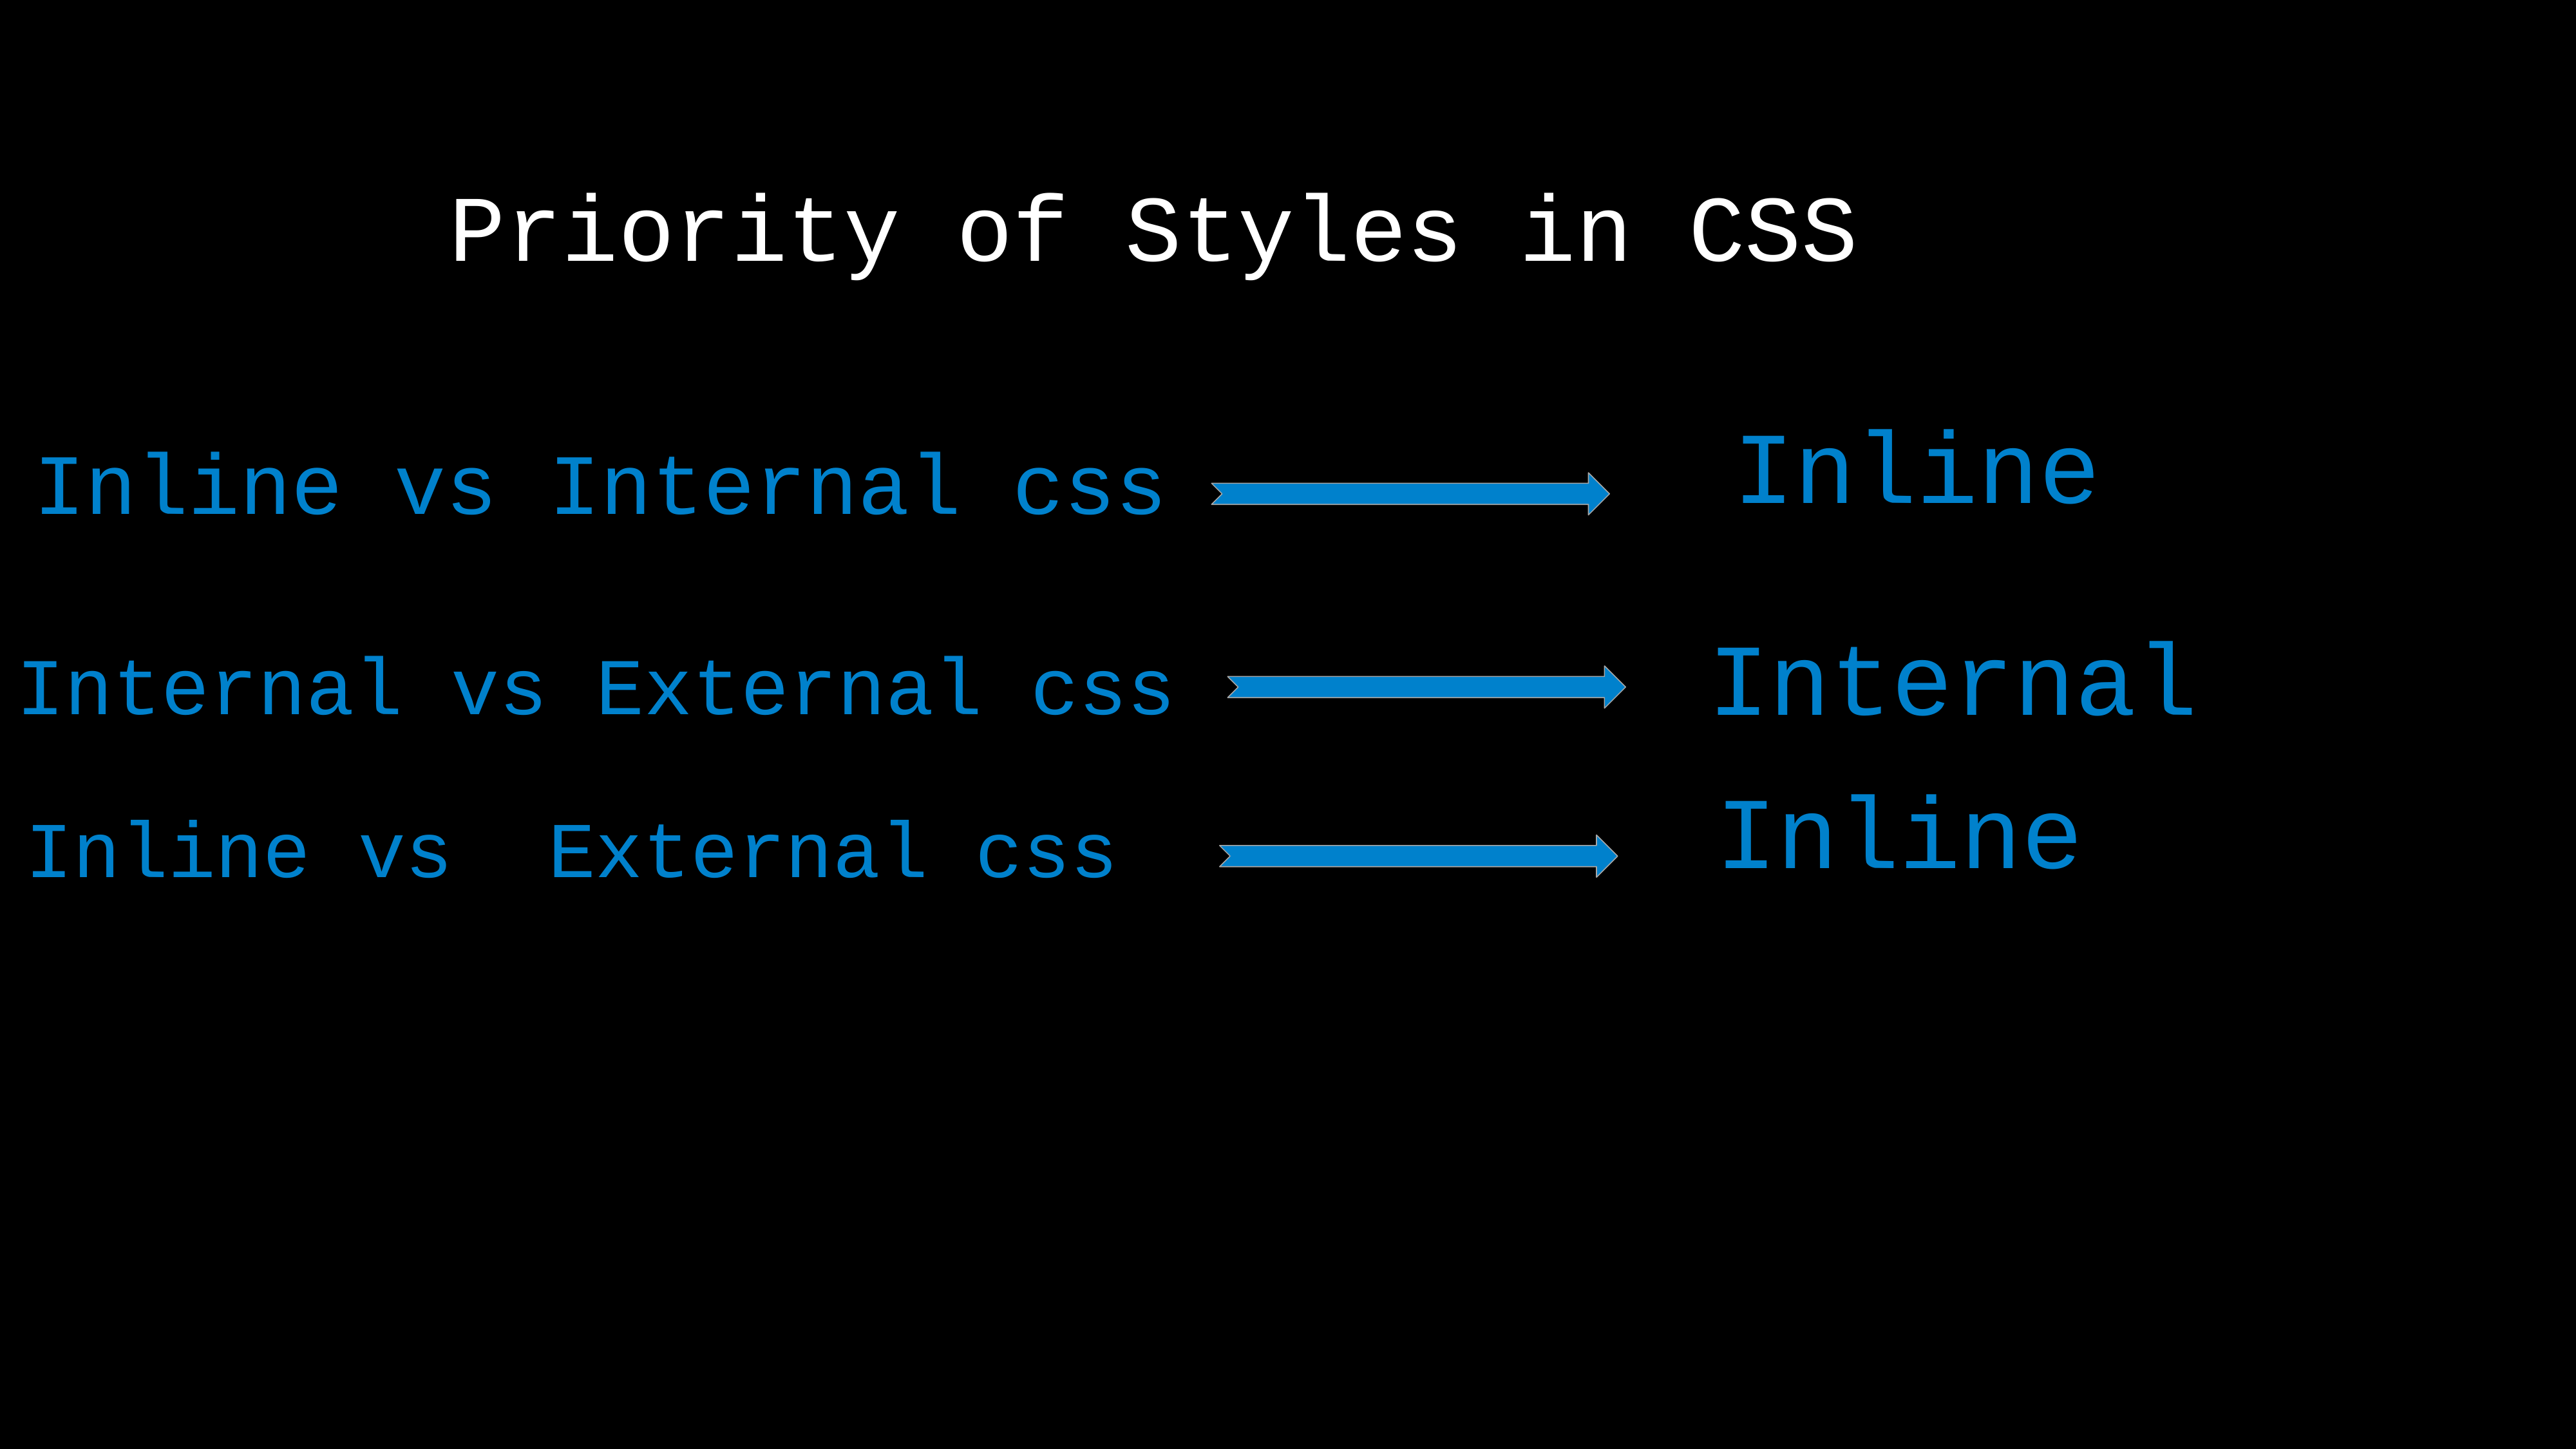

Priority of Styles in CSS
Output:

Inline
Inline V
Inline vs Internal css

Internal
Internal vs External css

Inline
Inline vs  External css